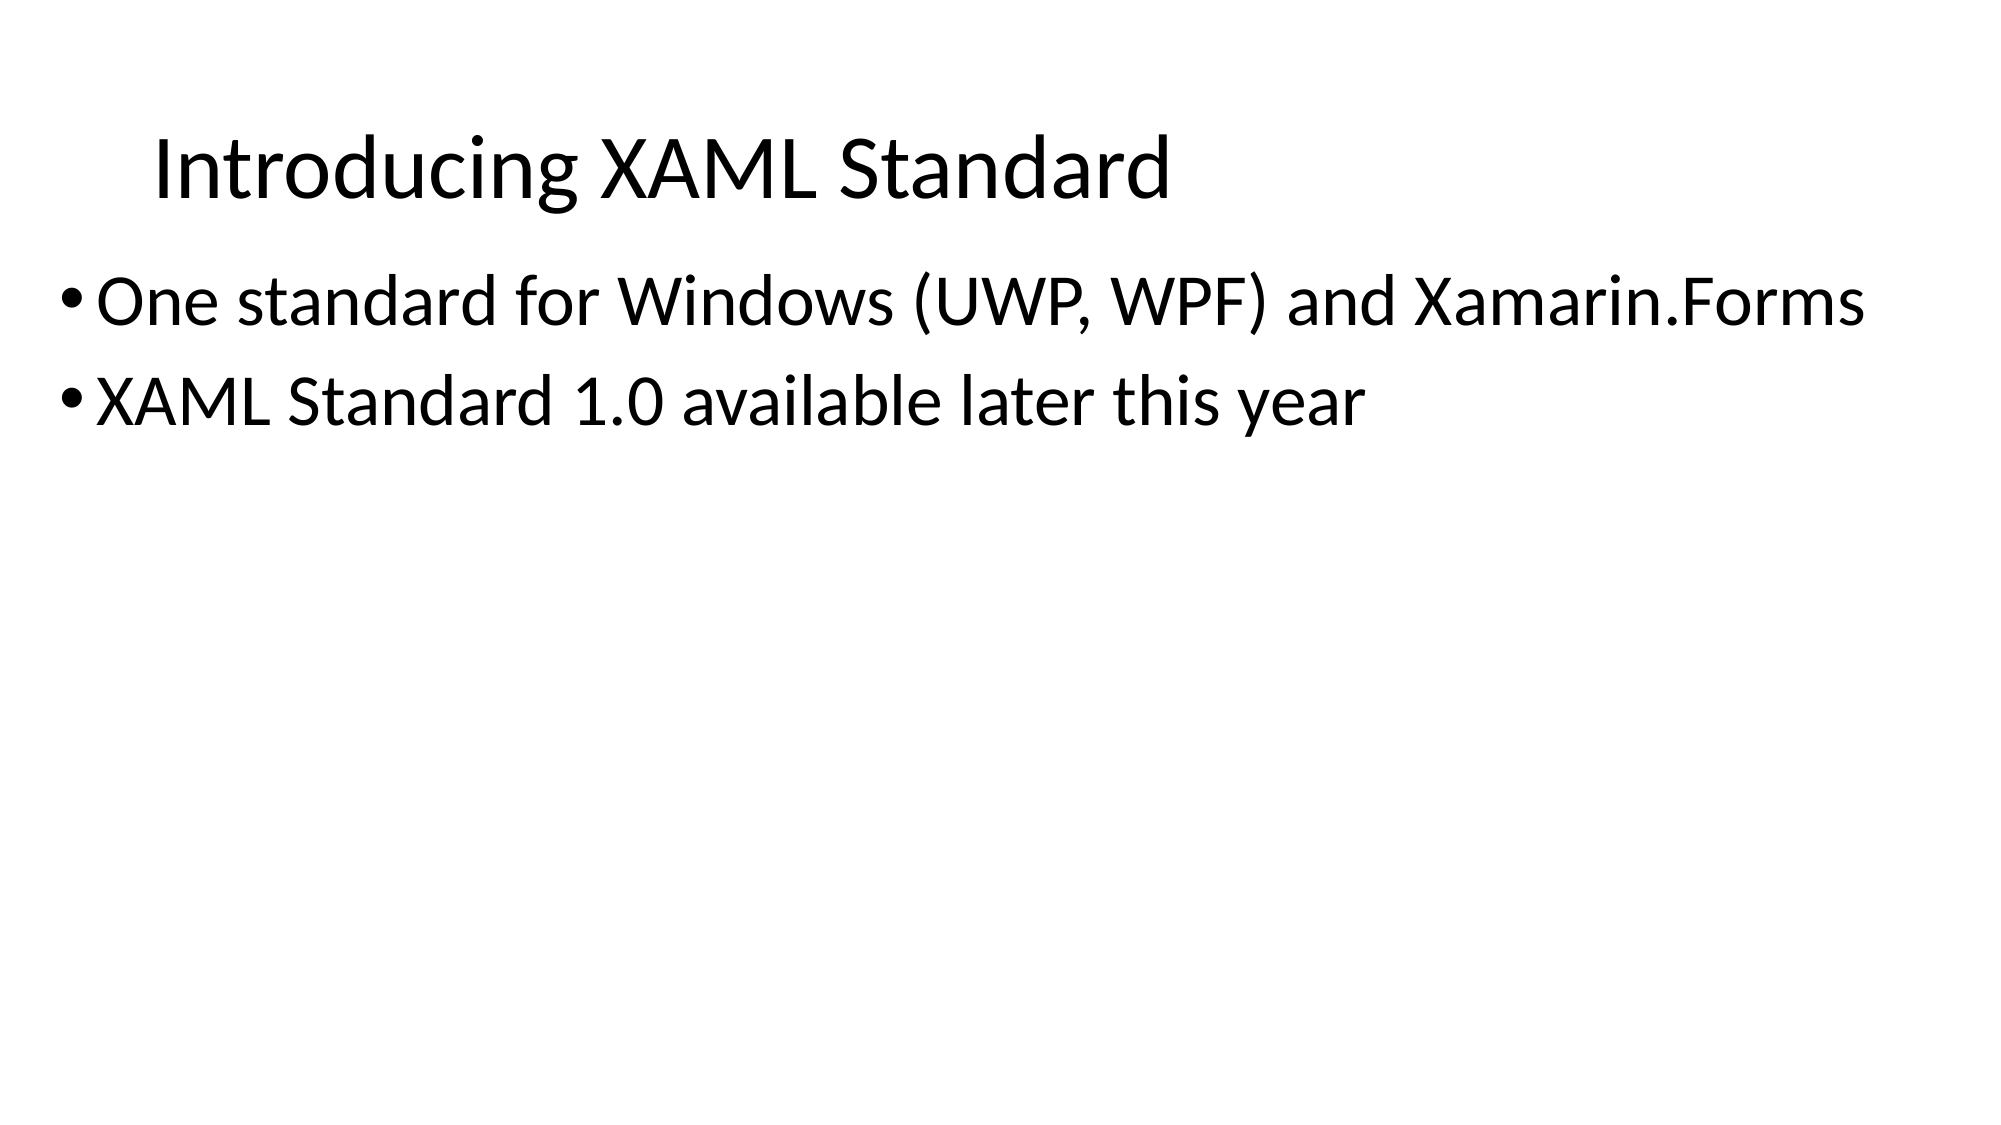

# Introducing XAML Standard
One standard for Windows (UWP, WPF) and Xamarin.Forms
XAML Standard 1.0 available later this year